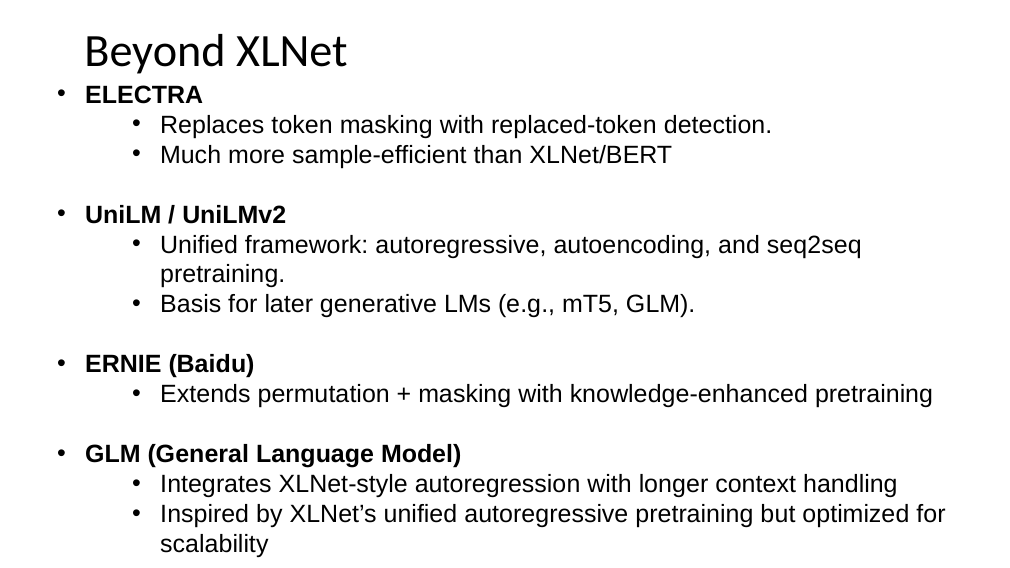

# Beyond XLNet
ELECTRA
Replaces token masking with replaced-token detection.
Much more sample-efficient than XLNet/BERT

UniLM / UniLMv2
Unified framework: autoregressive, autoencoding, and seq2seq pretraining.
Basis for later generative LMs (e.g., mT5, GLM).

ERNIE (Baidu)
Extends permutation + masking with knowledge-enhanced pretraining

GLM (General Language Model)
Integrates XLNet-style autoregression with longer context handling
Inspired by XLNet’s unified autoregressive pretraining but optimized for scalability